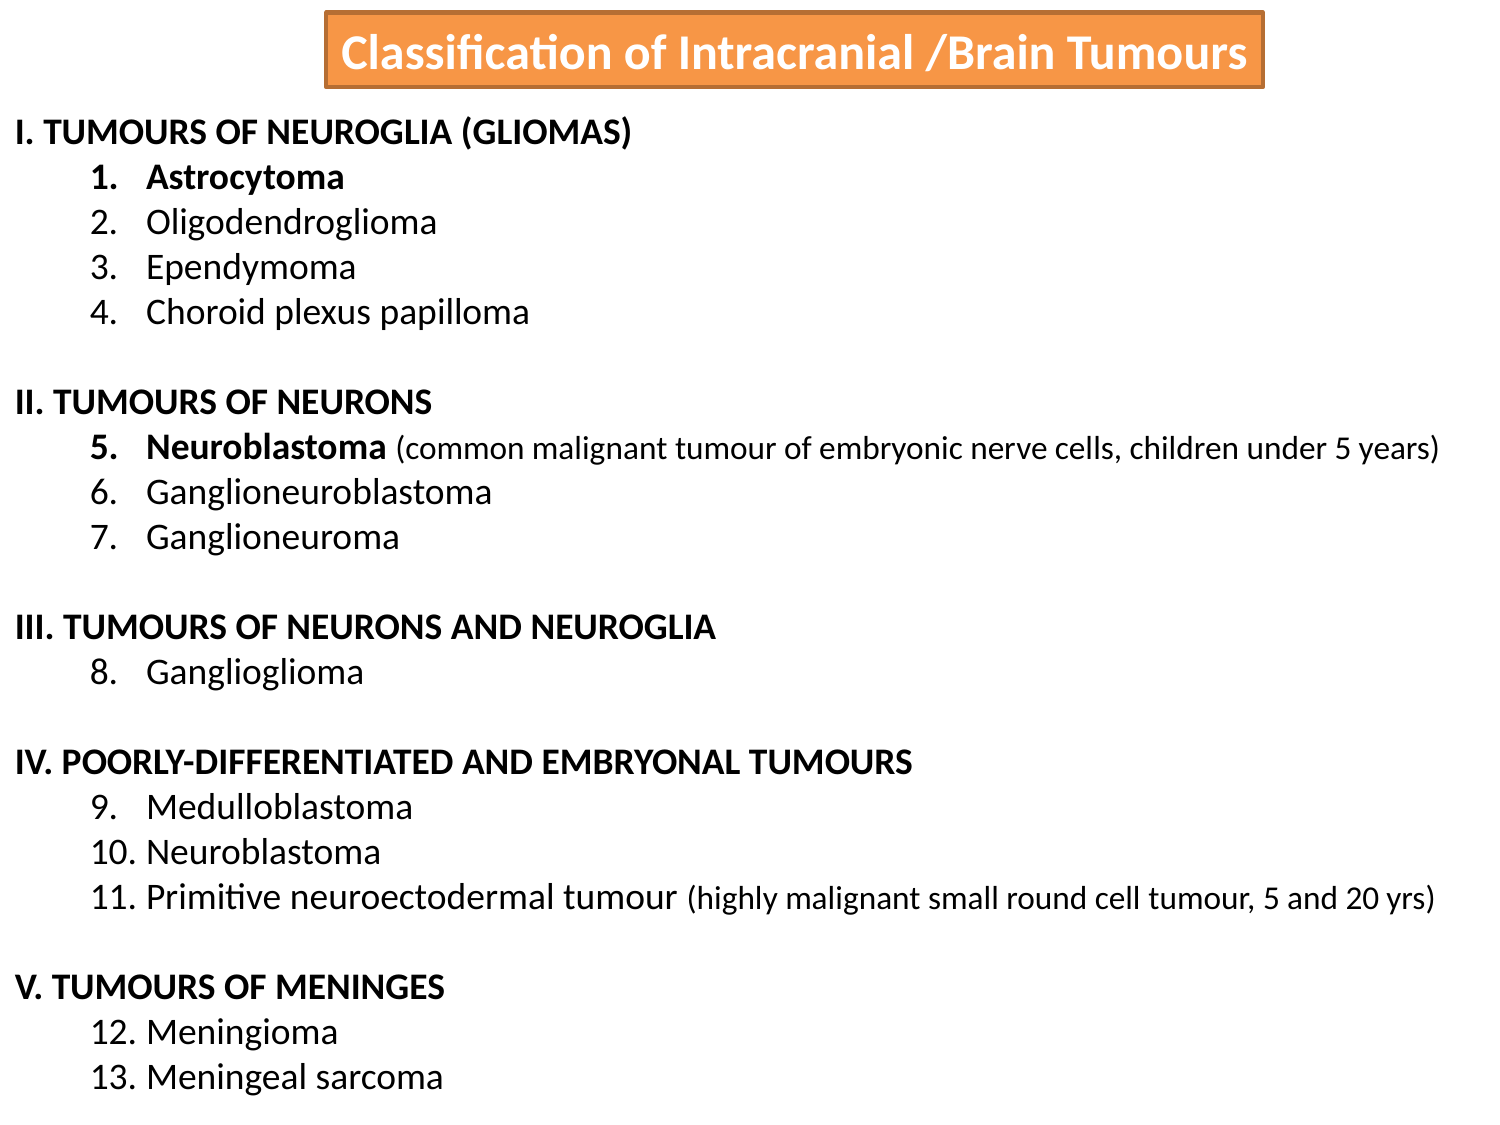

Classification of Intracranial /Brain Tumours
I. TUMOURS OF NEUROGLIA (GLIOMAS)
Astrocytoma
Oligodendroglioma
Ependymoma
Choroid plexus papilloma

II. TUMOURS OF NEURONS
Neuroblastoma (common malignant tumour of embryonic nerve cells, children under 5 years)
Ganglioneuroblastoma
Ganglioneuroma

III. TUMOURS OF NEURONS AND NEUROGLIA
Ganglioglioma

IV. POORLY-DIFFERENTIATED AND EMBRYONAL TUMOURS
Medulloblastoma
Neuroblastoma
Primitive neuroectodermal tumour (highly malignant small round cell tumour, 5 and 20 yrs)

V. TUMOURS OF MENINGES
Meningioma
Meningeal sarcoma